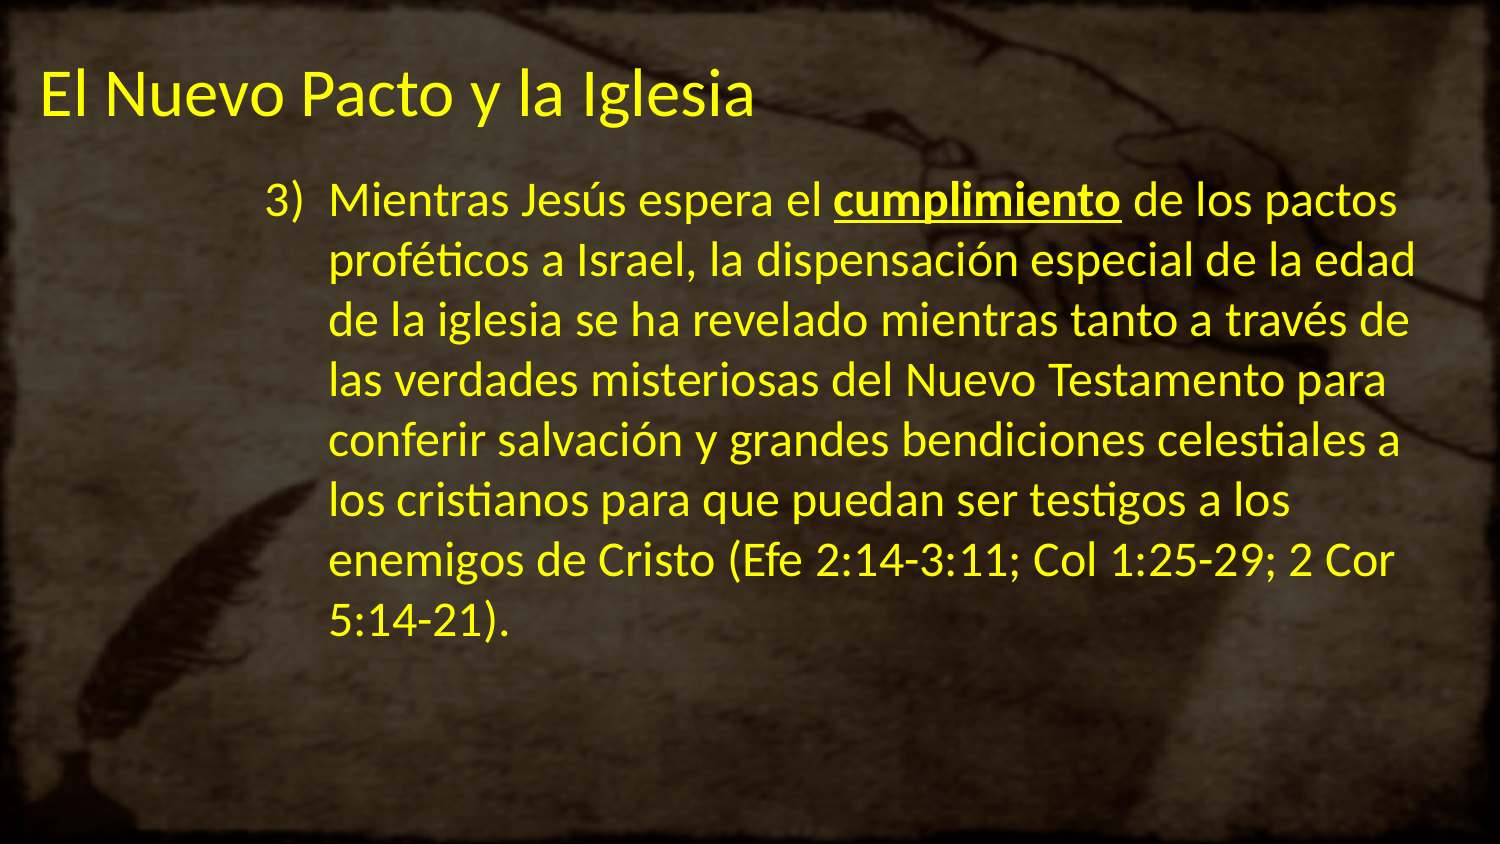

# El Nuevo Pacto y la Iglesia
Mientras Jesús espera el cumplimiento de los pactos proféticos a Israel, la dispensación especial de la edad de la iglesia se ha revelado mientras tanto a través de las verdades misteriosas del Nuevo Testamento para conferir salvación y grandes bendiciones celestiales a los cristianos para que puedan ser testigos a los enemigos de Cristo (Efe 2:14-3:11; Col 1:25-29; 2 Cor 5:14-21).